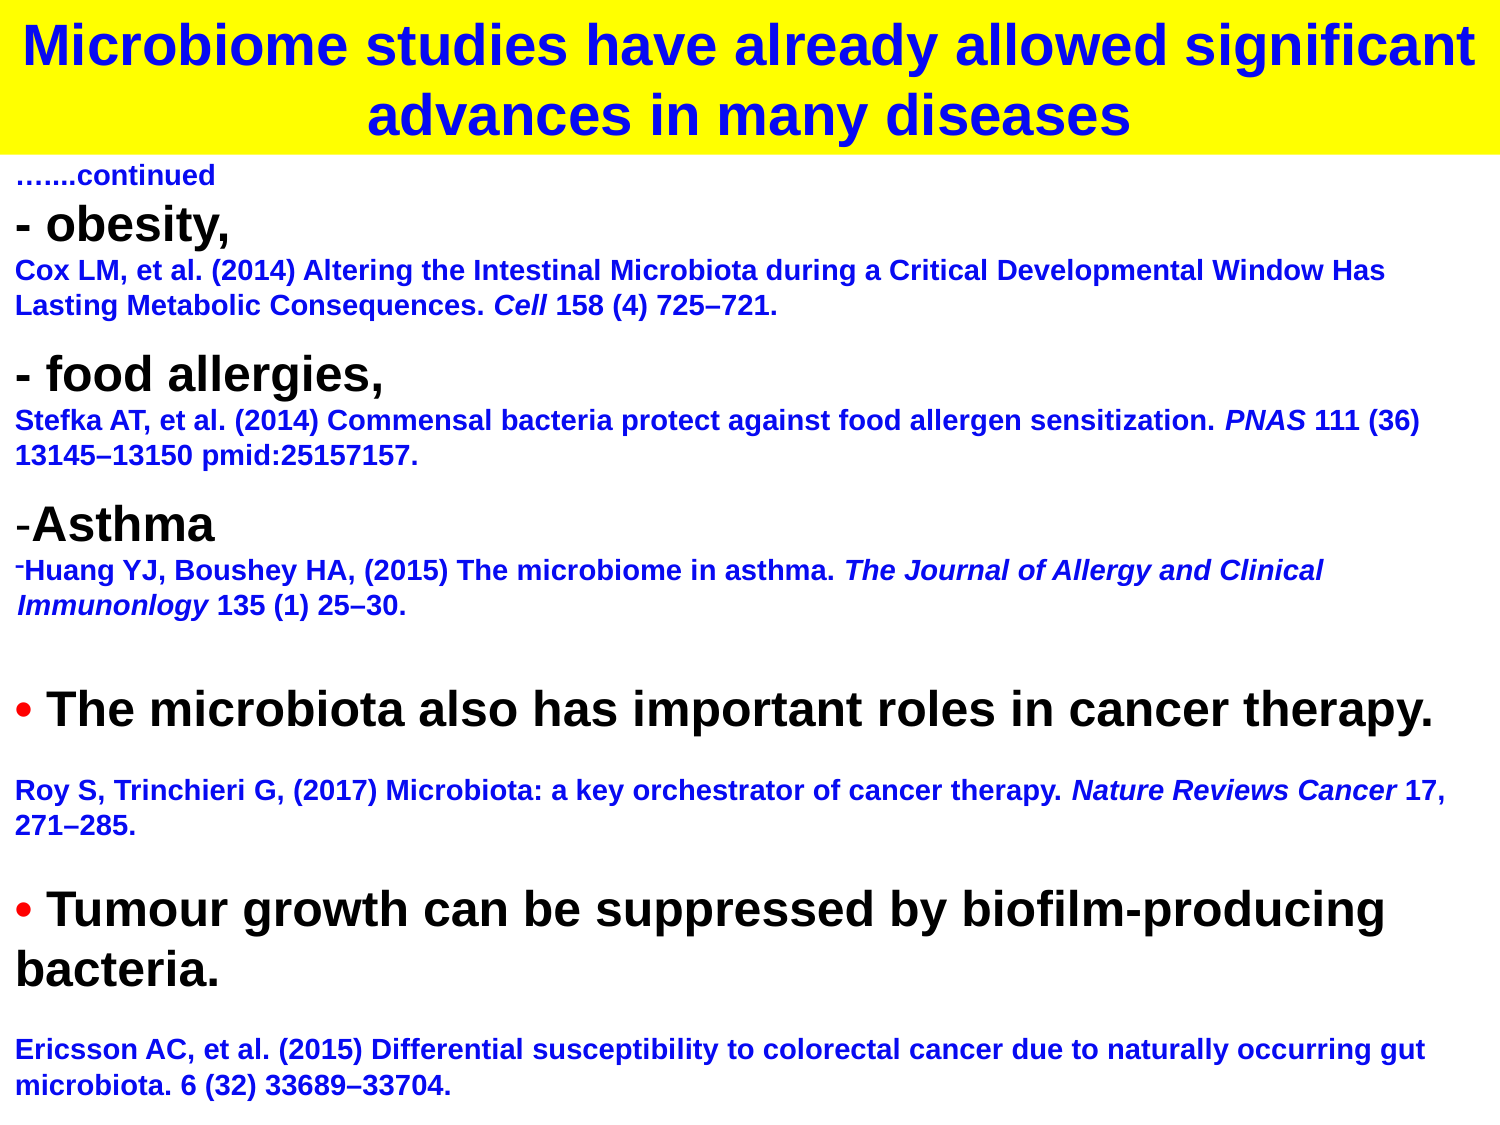

Microbiome studies have already allowed significant advances in many diseases
…....continued
- obesity,
Cox LM, et al. (2014) Altering the Intestinal Microbiota during a Critical Developmental Window Has Lasting Metabolic Consequences. Cell 158 (4) 725–721.

- food allergies,
Stefka AT, et al. (2014) Commensal bacteria protect against food allergen sensitization. PNAS 111 (36) 13145–13150 pmid:25157157.

-Asthma
Huang YJ, Boushey HA, (2015) The microbiome in asthma. The Journal of Allergy and Clinical Immunonlogy 135 (1) 25–30.
• The microbiota also has important roles in cancer therapy.

Roy S, Trinchieri G, (2017) Microbiota: a key orchestrator of cancer therapy. Nature Reviews Cancer 17, 271–285.

• Tumour growth can be suppressed by biofilm-producing bacteria.

Ericsson AC, et al. (2015) Differential susceptibility to colorectal cancer due to naturally occurring gut microbiota. 6 (32) 33689–33704.